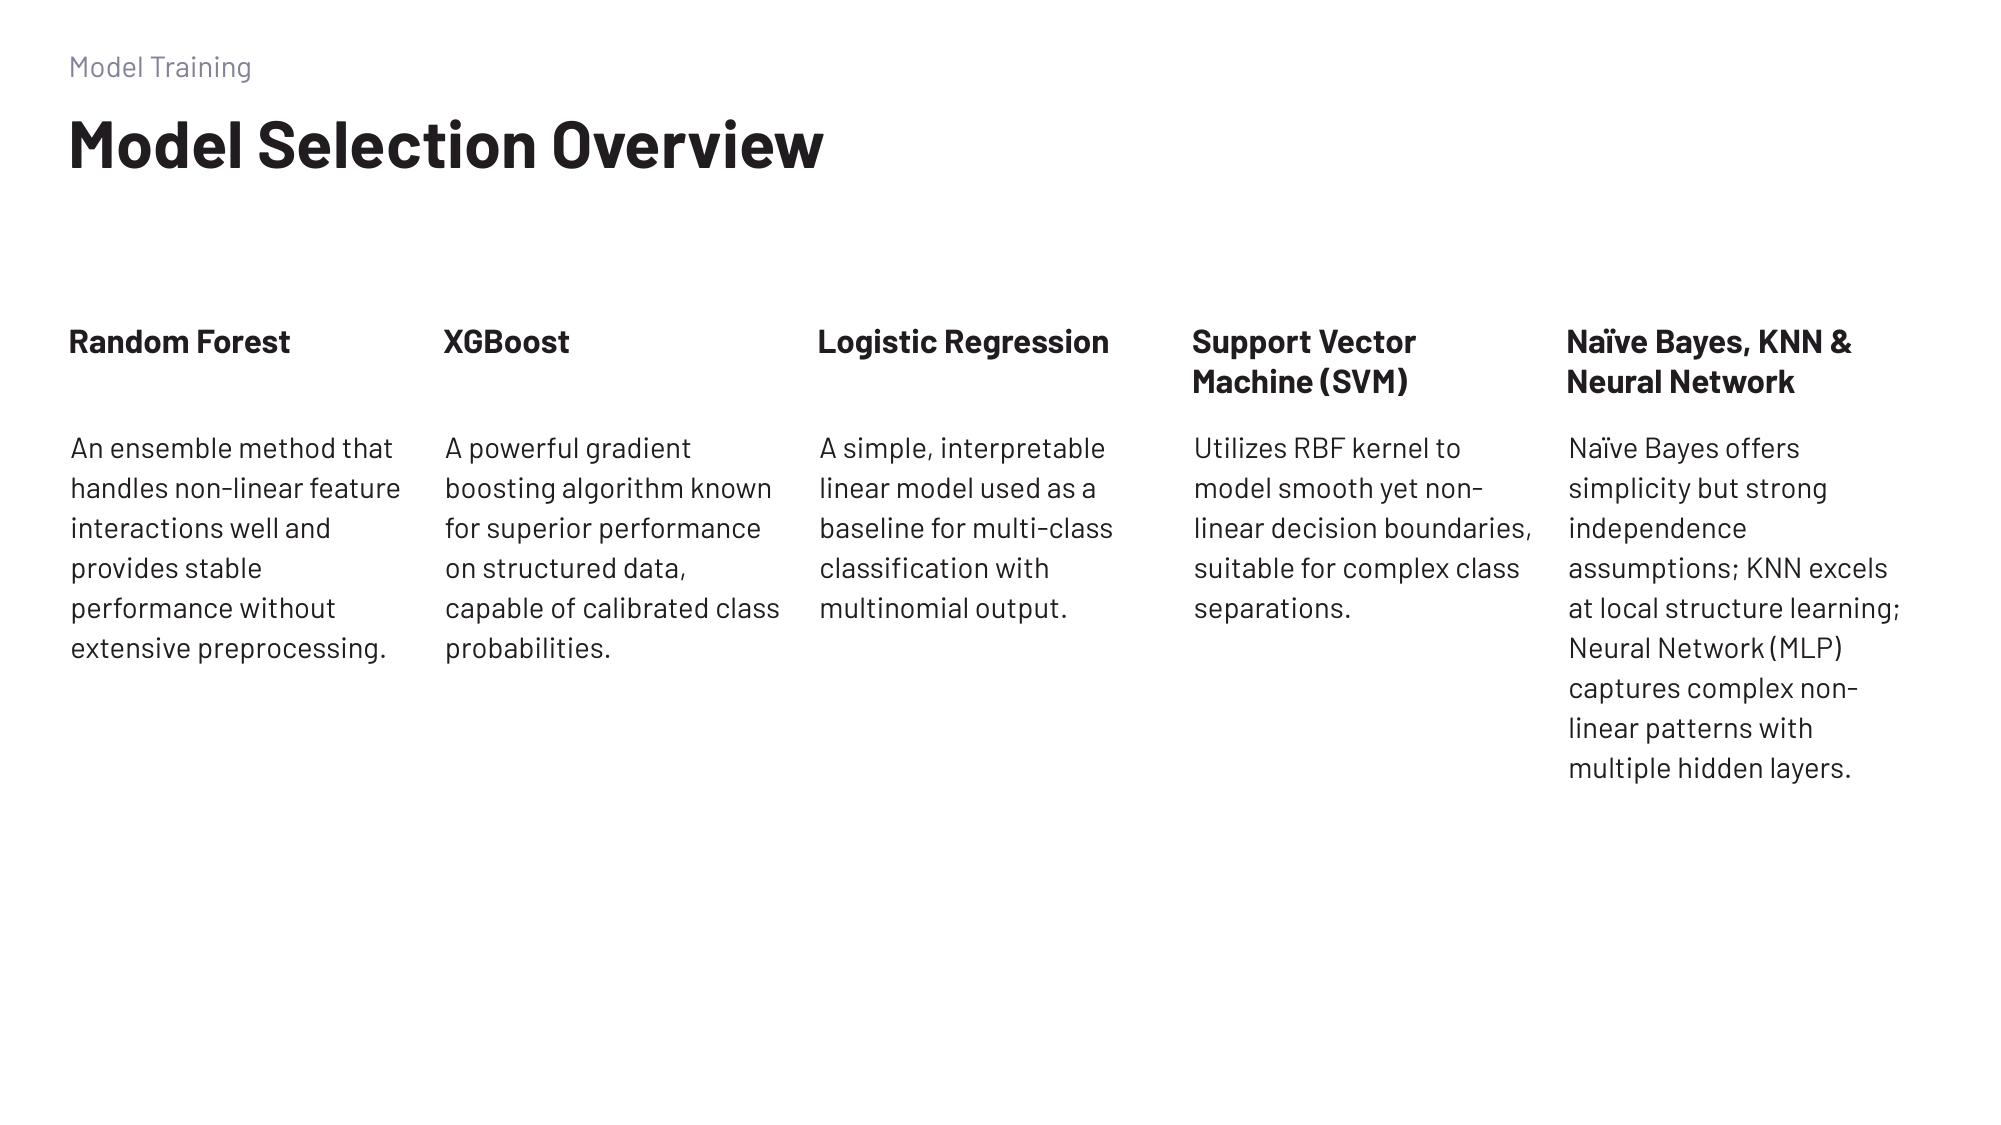

Model Training
# Model Selection Overview
Random Forest
Logistic Regression
Support Vector Machine (SVM)
Naïve Bayes, KNN & Neural Network
XGBoost
An ensemble method that handles non-linear feature interactions well and provides stable performance without extensive preprocessing.
A powerful gradient boosting algorithm known for superior performance on structured data, capable of calibrated class probabilities.
A simple, interpretable linear model used as a baseline for multi-class classification with multinomial output.
Utilizes RBF kernel to model smooth yet non-linear decision boundaries, suitable for complex class separations.
Naïve Bayes offers simplicity but strong independence assumptions; KNN excels at local structure learning; Neural Network (MLP) captures complex non-linear patterns with multiple hidden layers.